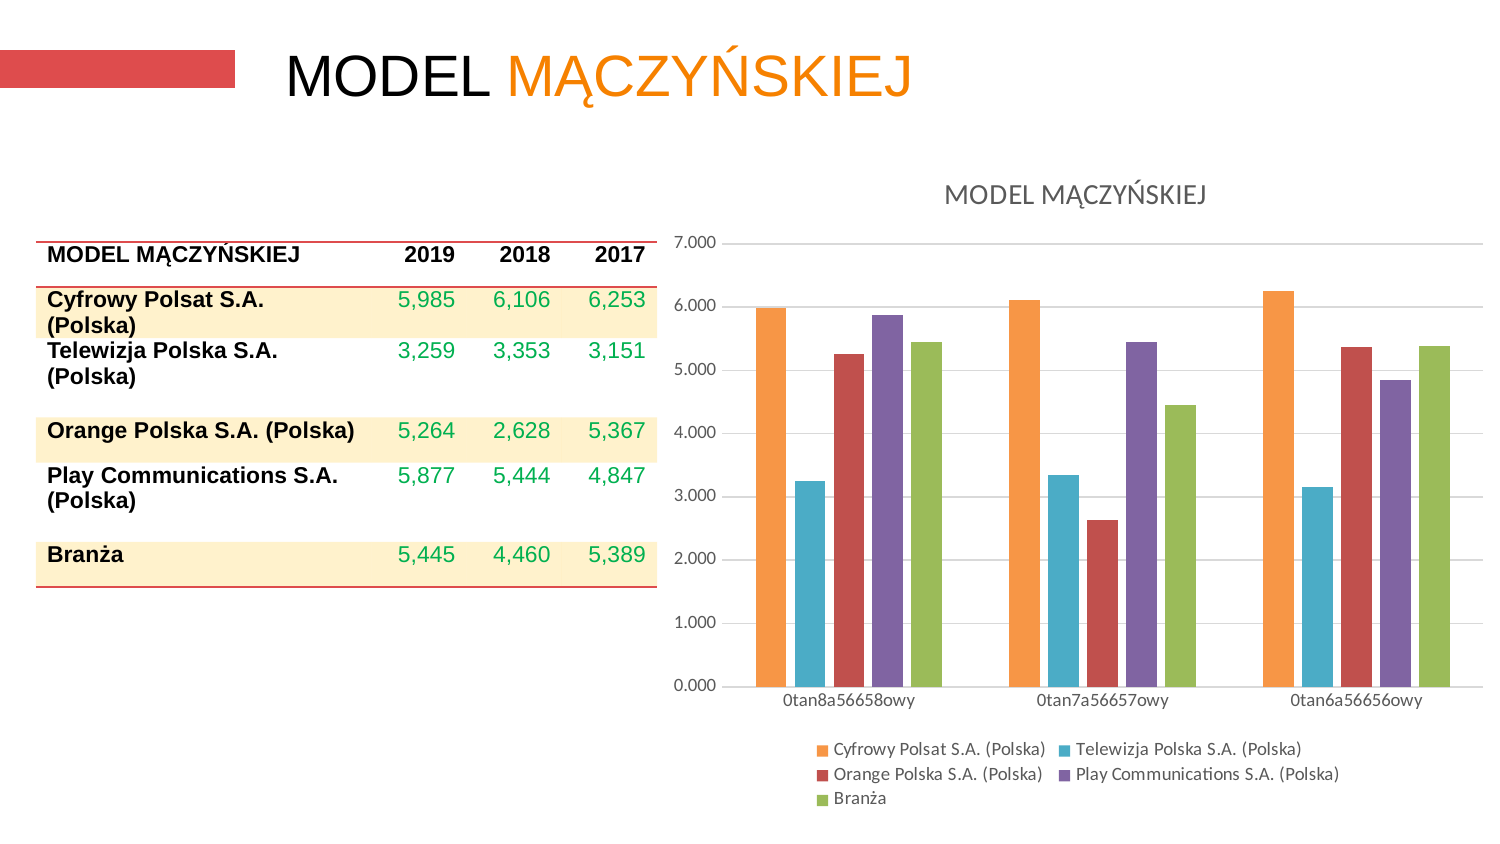

# MODEL MĄCZYŃSKIEJ

### Chart: MODEL MĄCZYŃSKIEJ

| Category | Cyfrowy Polsat S.A. (Polska) | Telewizja Polska S.A. (Polska) | Orange Polska S.A. (Polska) | Play Communications S.A. (Polska) | Branża |
|---|---|---|---|---|---|
| 2019 | 5.984754349151116 | 3.259004574043509 | 5.263647999422368 | 5.877151247503813 | 5.445355567778647 |
| 2018 | 6.106004061703518 | 3.353037400757722 | 2.628198653739256 | 5.443515629358528 | 4.459684729523224 |
| 2017 | 6.2528887887046665 | 3.151322200546203 | 5.3665645305265794 | 4.846551284940219 | 5.389244041287835 |
| MODEL MĄCZYŃSKIEJ | 2019 | 2018 | 2017 |
| --- | --- | --- | --- |
| Cyfrowy Polsat S.A. (Polska) | 5,985 | 6,106 | 6,253 |
| Telewizja Polska S.A. (Polska) | 3,259 | 3,353 | 3,151 |
| Orange Polska S.A. (Polska) | 5,264 | 2,628 | 5,367 |
| Play Communications S.A. (Polska) | 5,877 | 5,444 | 4,847 |
| Branża | 5,445 | 4,460 | 5,389 |